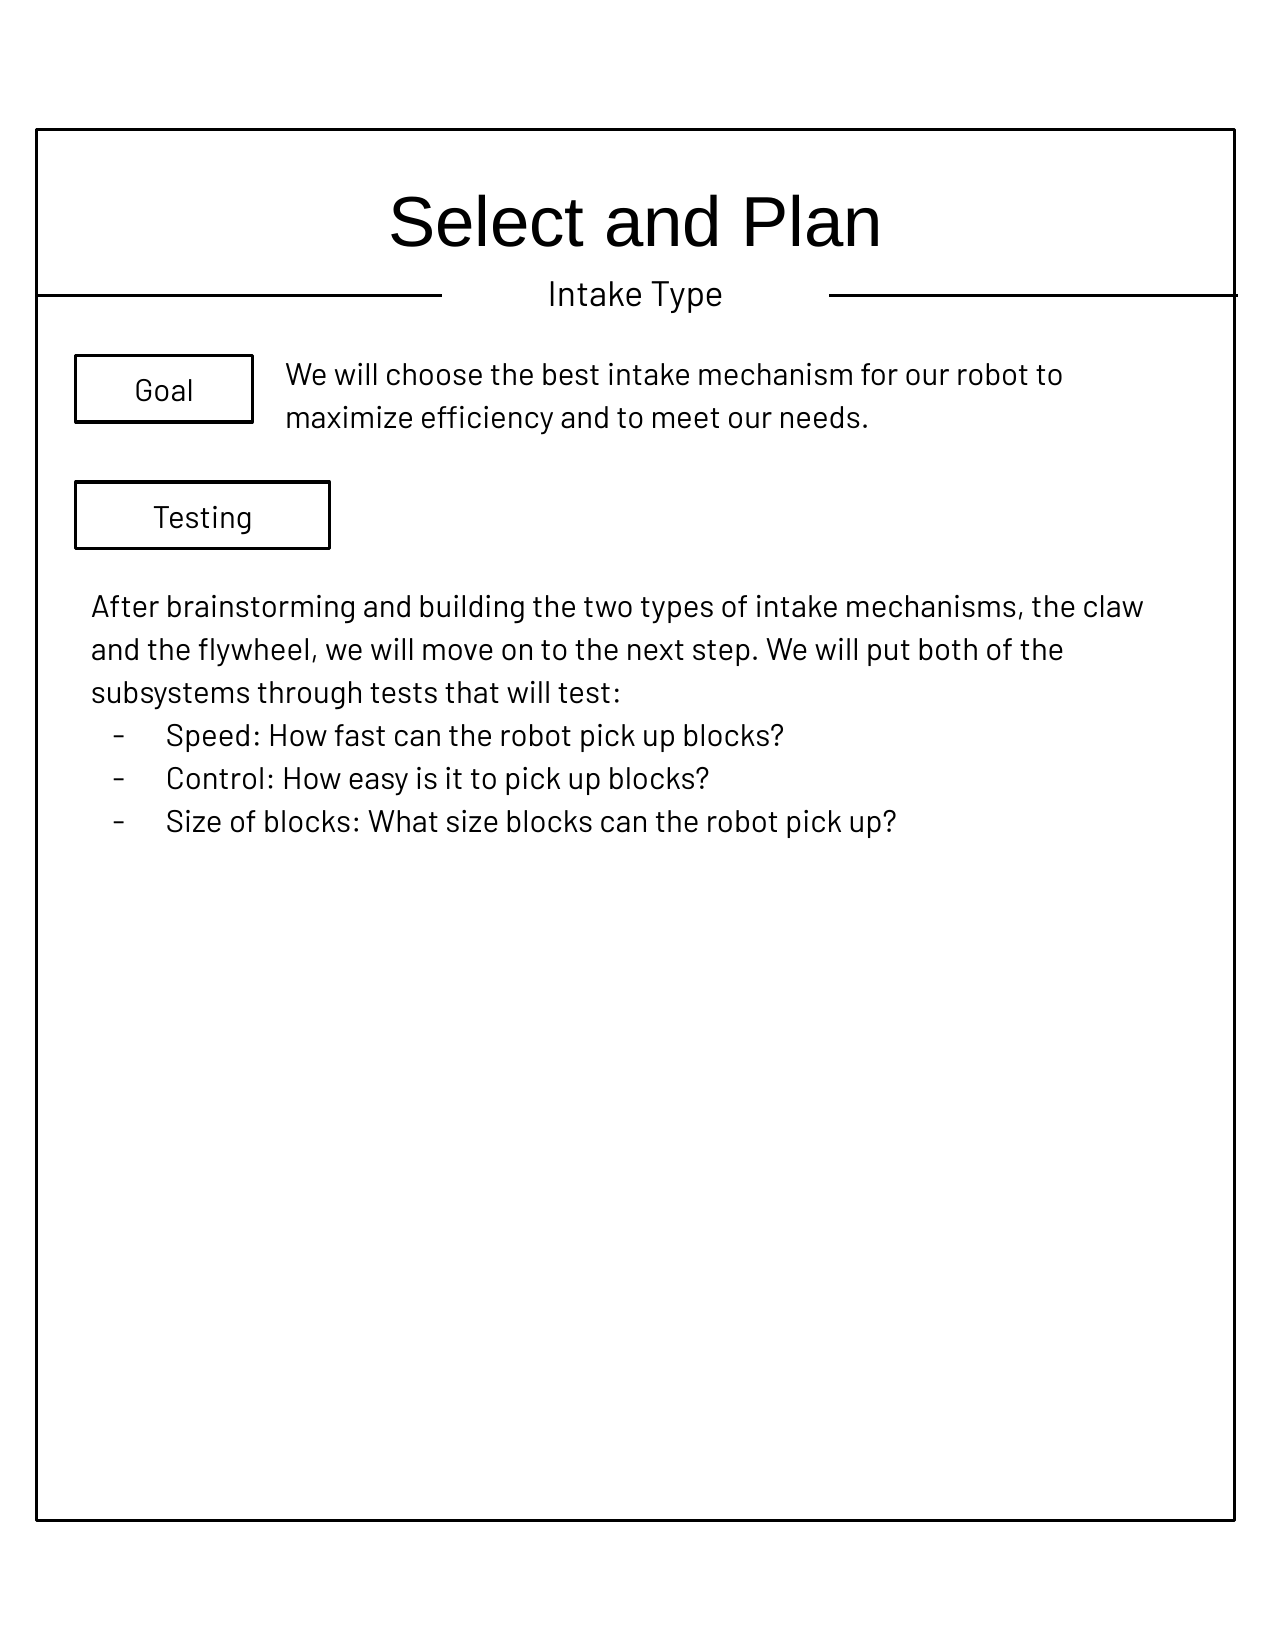

Select and Plan

Intake Type
We will choose the best intake mechanism for our robot to maximize efficiency and to meet our needs.

Goal
Testing
After brainstorming and building the two types of intake mechanisms, the claw and the flywheel, we will move on to the next step. We will put both of the subsystems through tests that will test:
Speed: How fast can the robot pick up blocks?
Control: How easy is it to pick up blocks?
Size of blocks: What size blocks can the robot pick up?